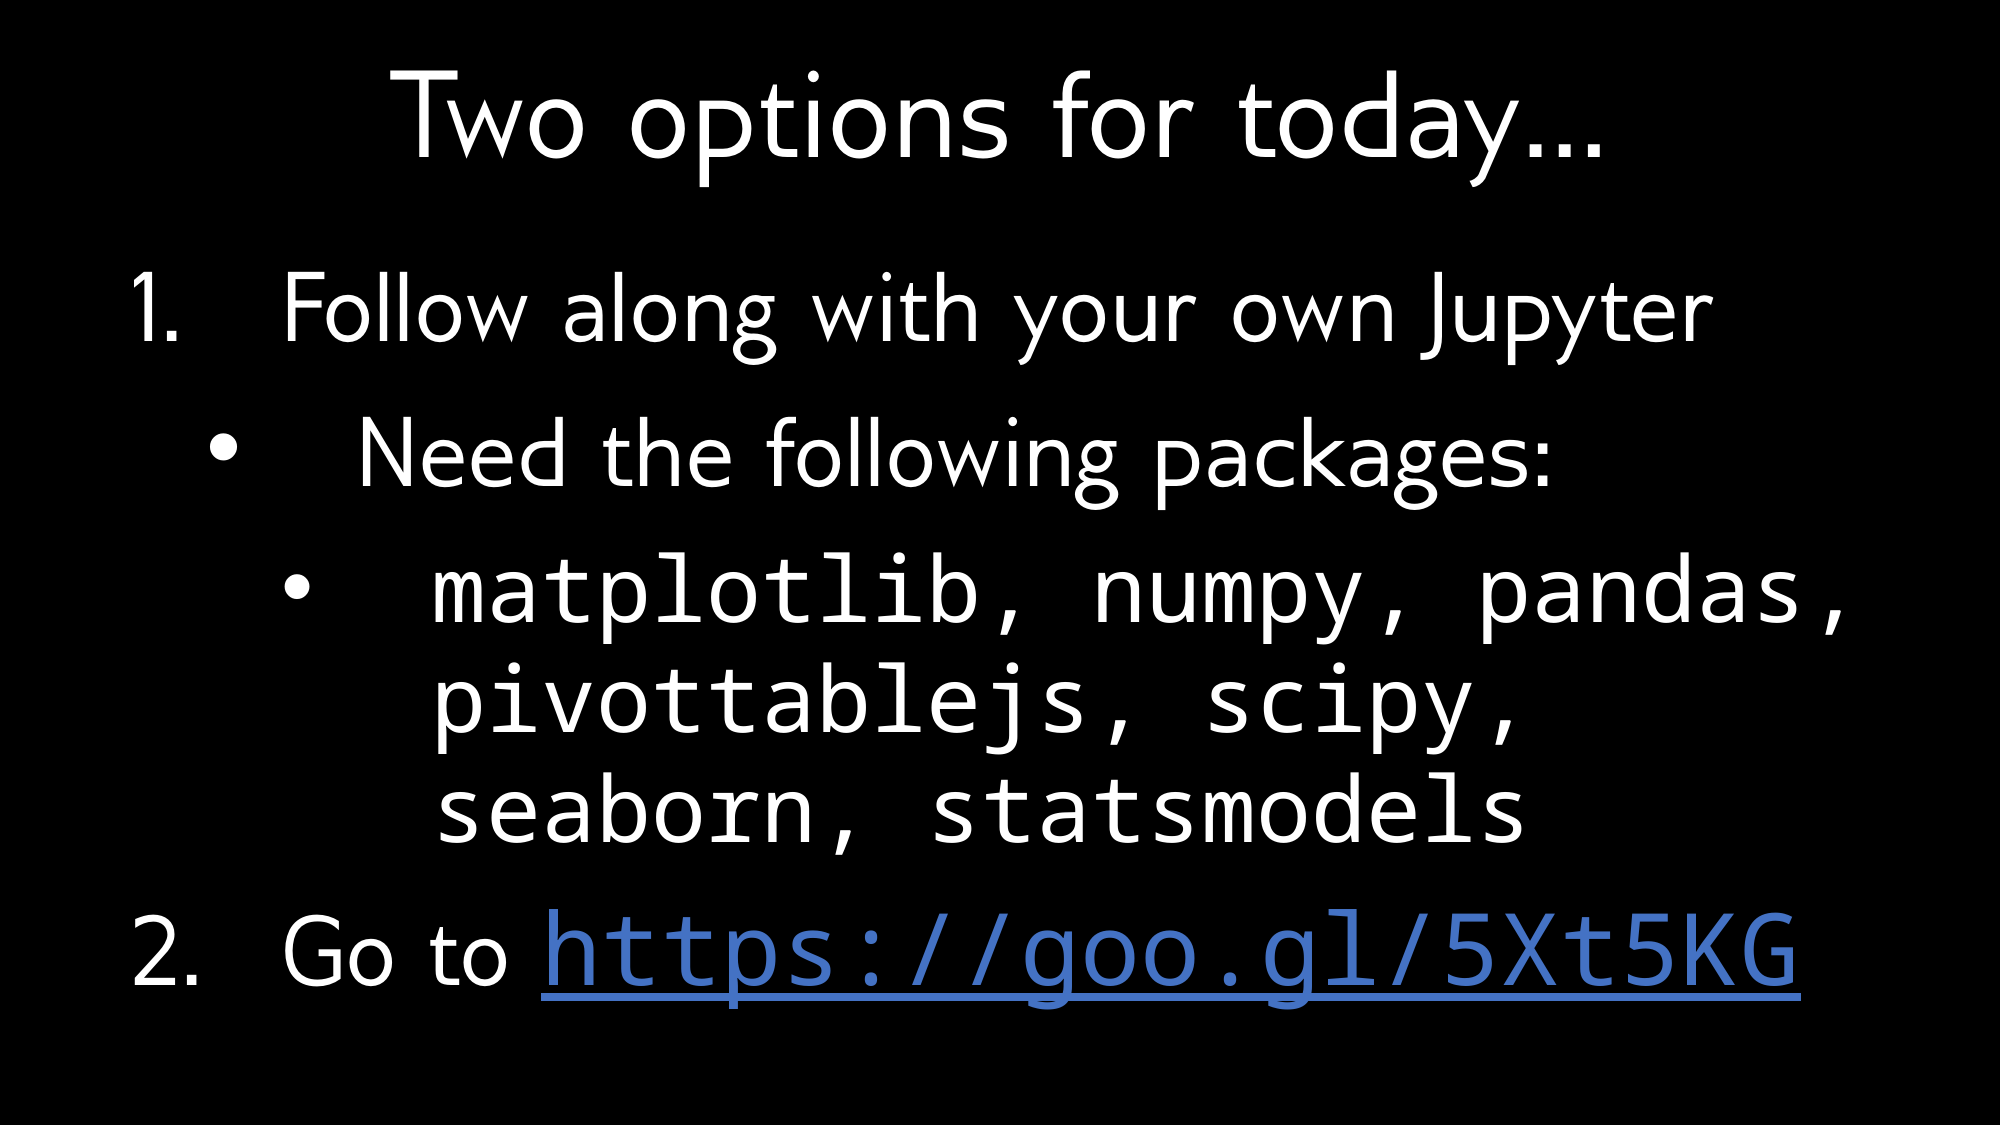

Two options for today…
Follow along with your own Jupyter
Need the following packages:
matplotlib, numpy, pandas, pivottablejs, scipy, seaborn, statsmodels
Go to https://goo.gl/5Xt5KG